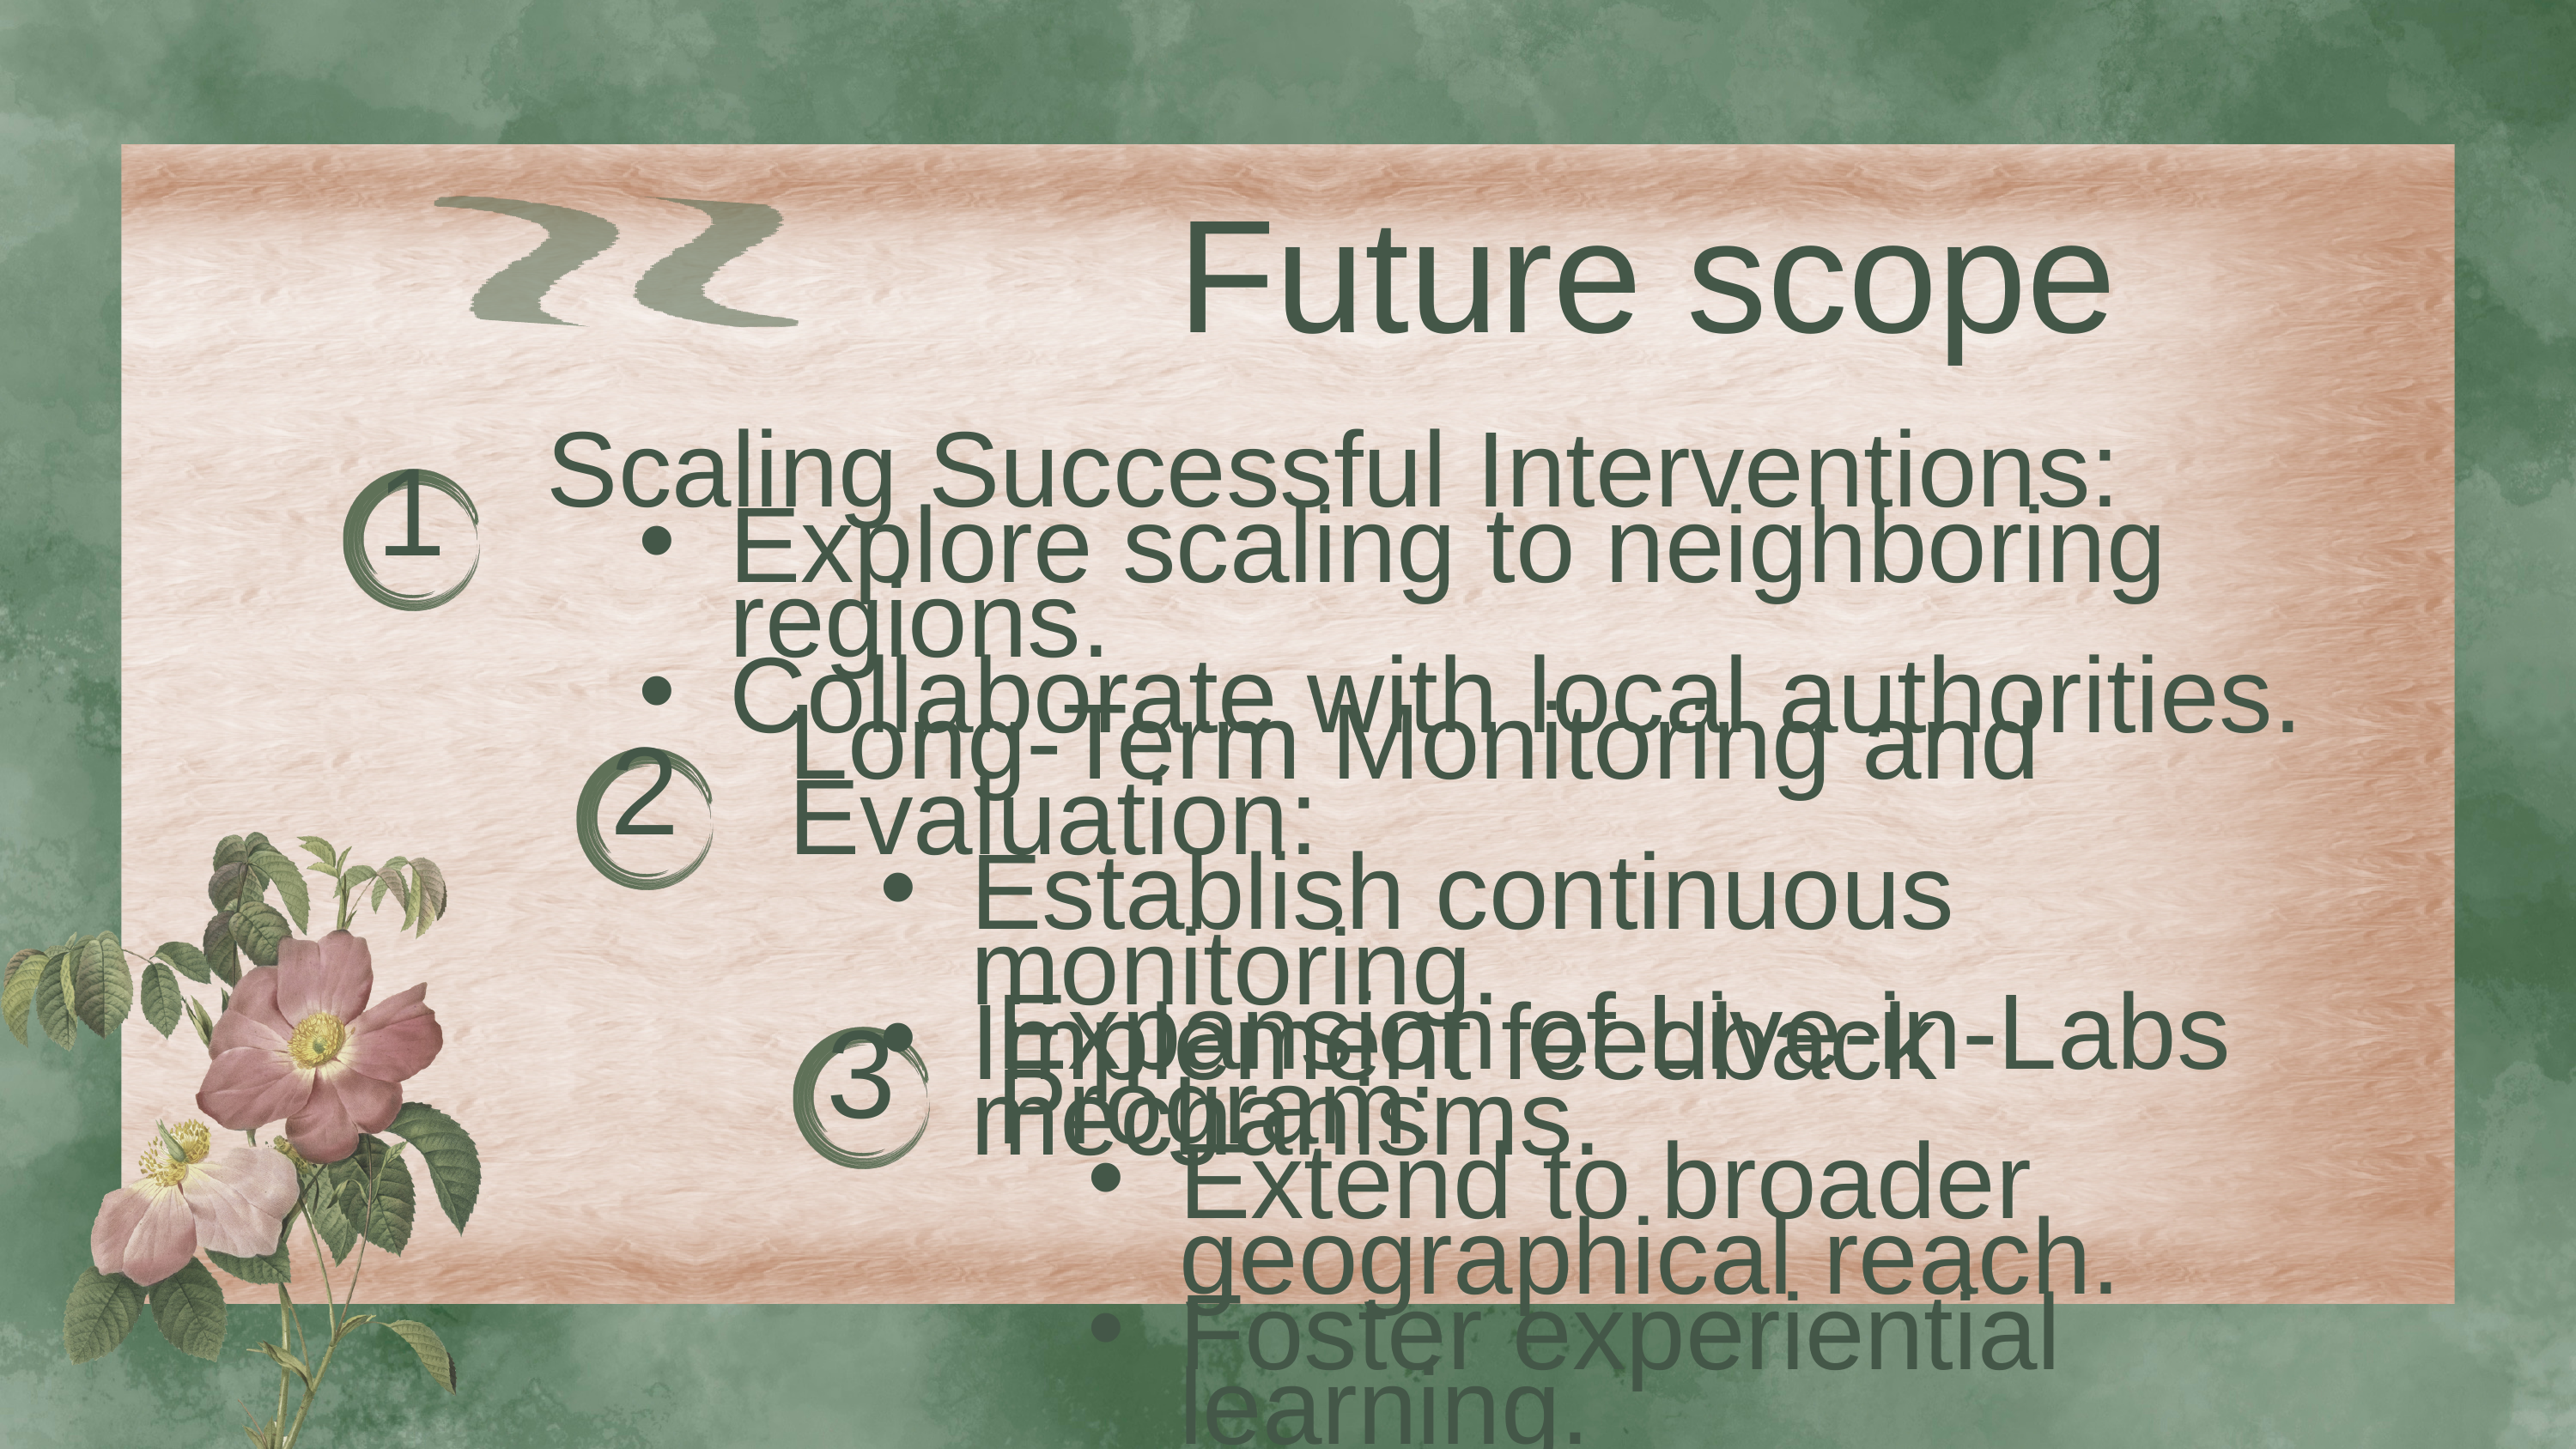

Future scope
Scaling Successful Interventions:
Explore scaling to neighboring regions.
Collaborate with local authorities.

1
Long-Term Monitoring and Evaluation:
Establish continuous monitoring.
Implement feedback mechanisms.

2
Expansion of Live-in-Labs Program:
Extend to broader geographical reach.
Foster experiential learning.

3